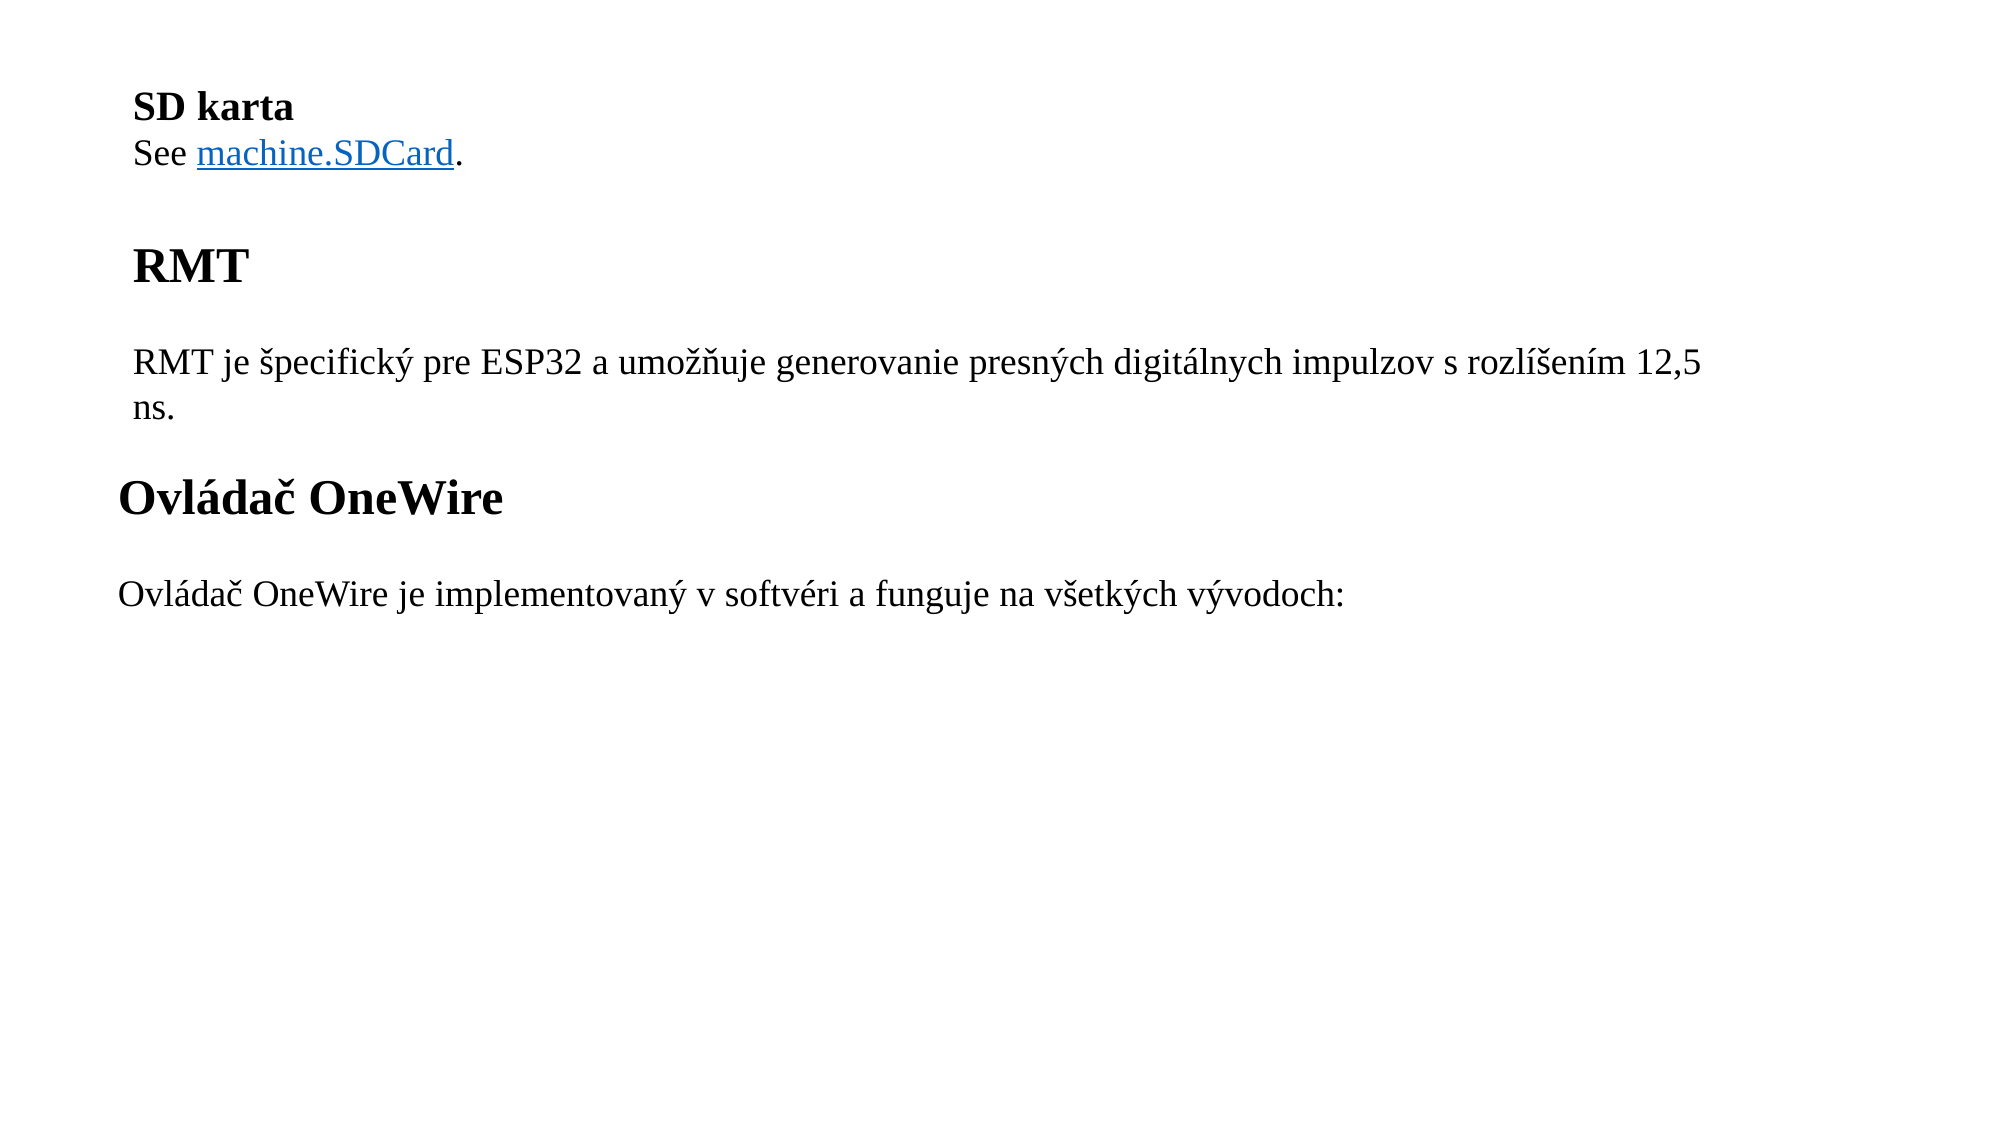

SD karta
See machine.SDCard.
RMT

RMT je špecifický pre ESP32 a umožňuje generovanie presných digitálnych impulzov s rozlíšením 12,5 ns.
Ovládač OneWire

Ovládač OneWire je implementovaný v softvéri a funguje na všetkých vývodoch: